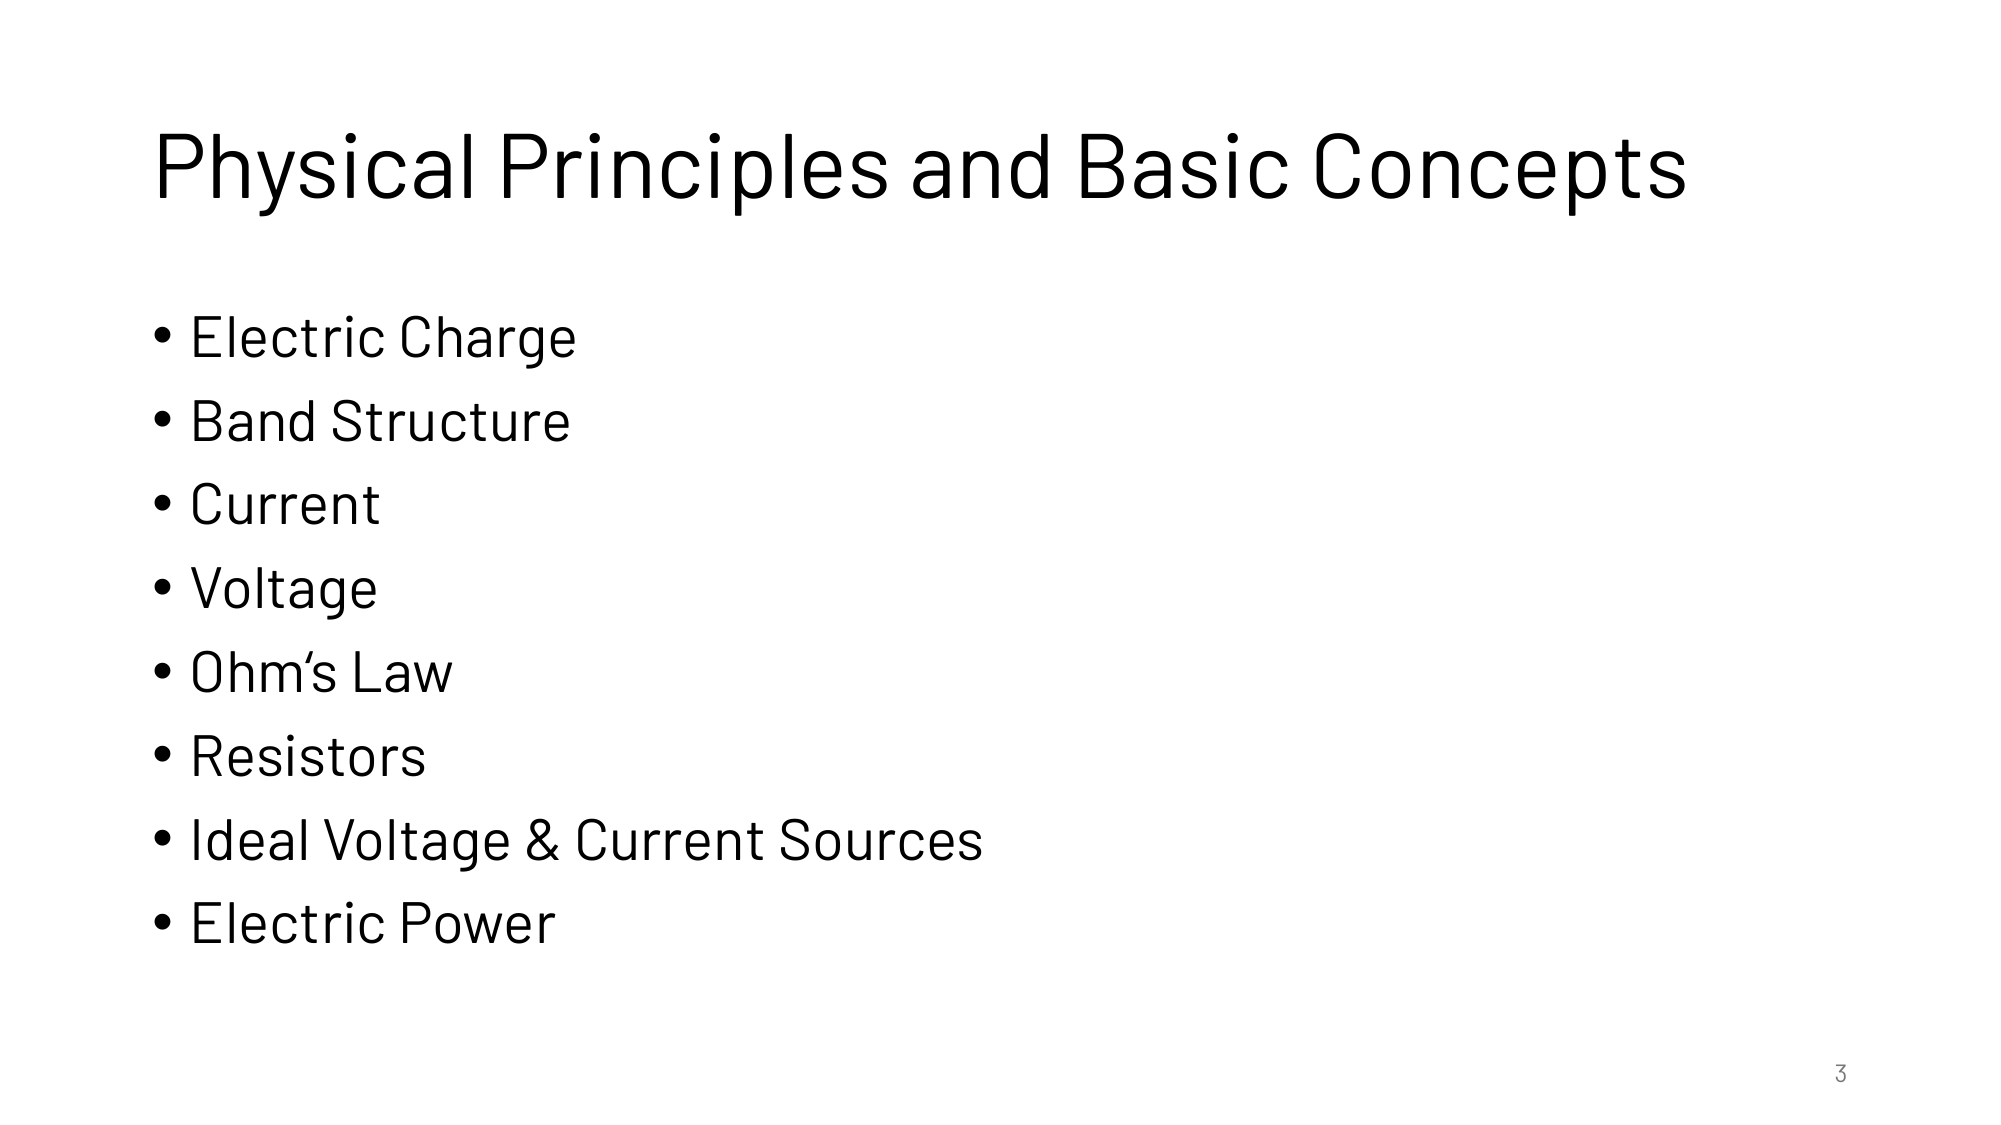

# Physical Principles and Basic Concepts
Electric Charge
Band Structure
Current
Voltage
Ohm‘s Law
Resistors
Ideal Voltage & Current Sources
Electric Power
3